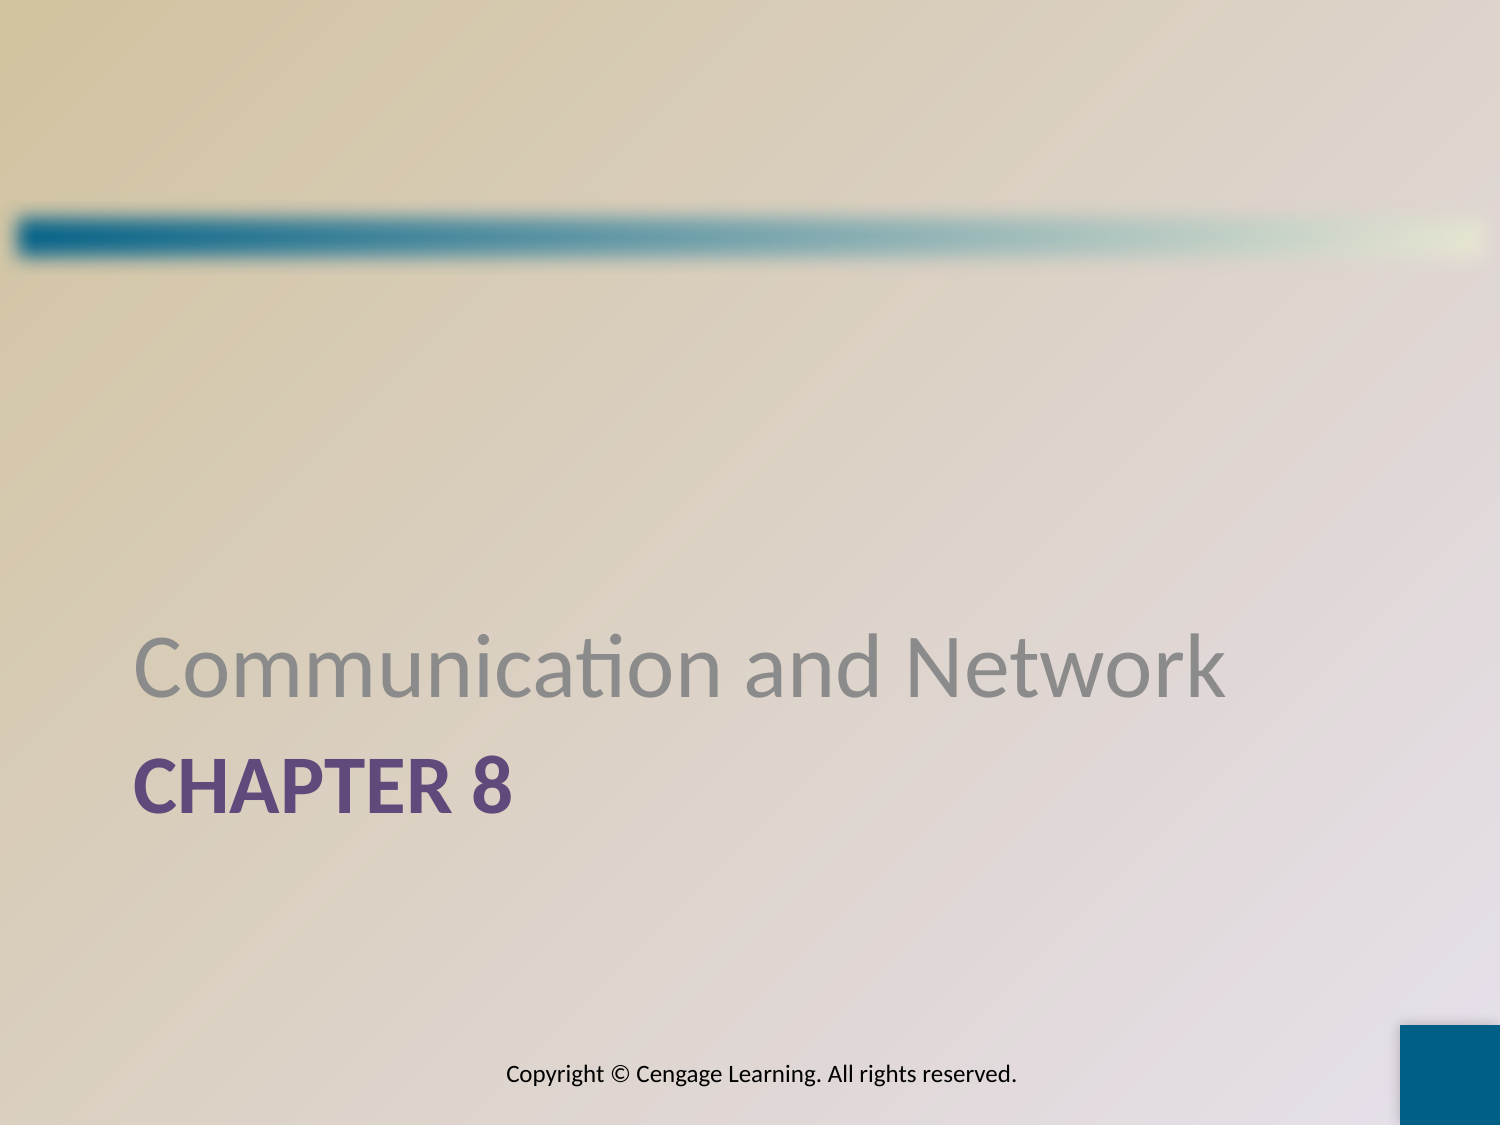

Communication and Network
# Chapter 8
Copyright © Cengage Learning. All rights reserved.